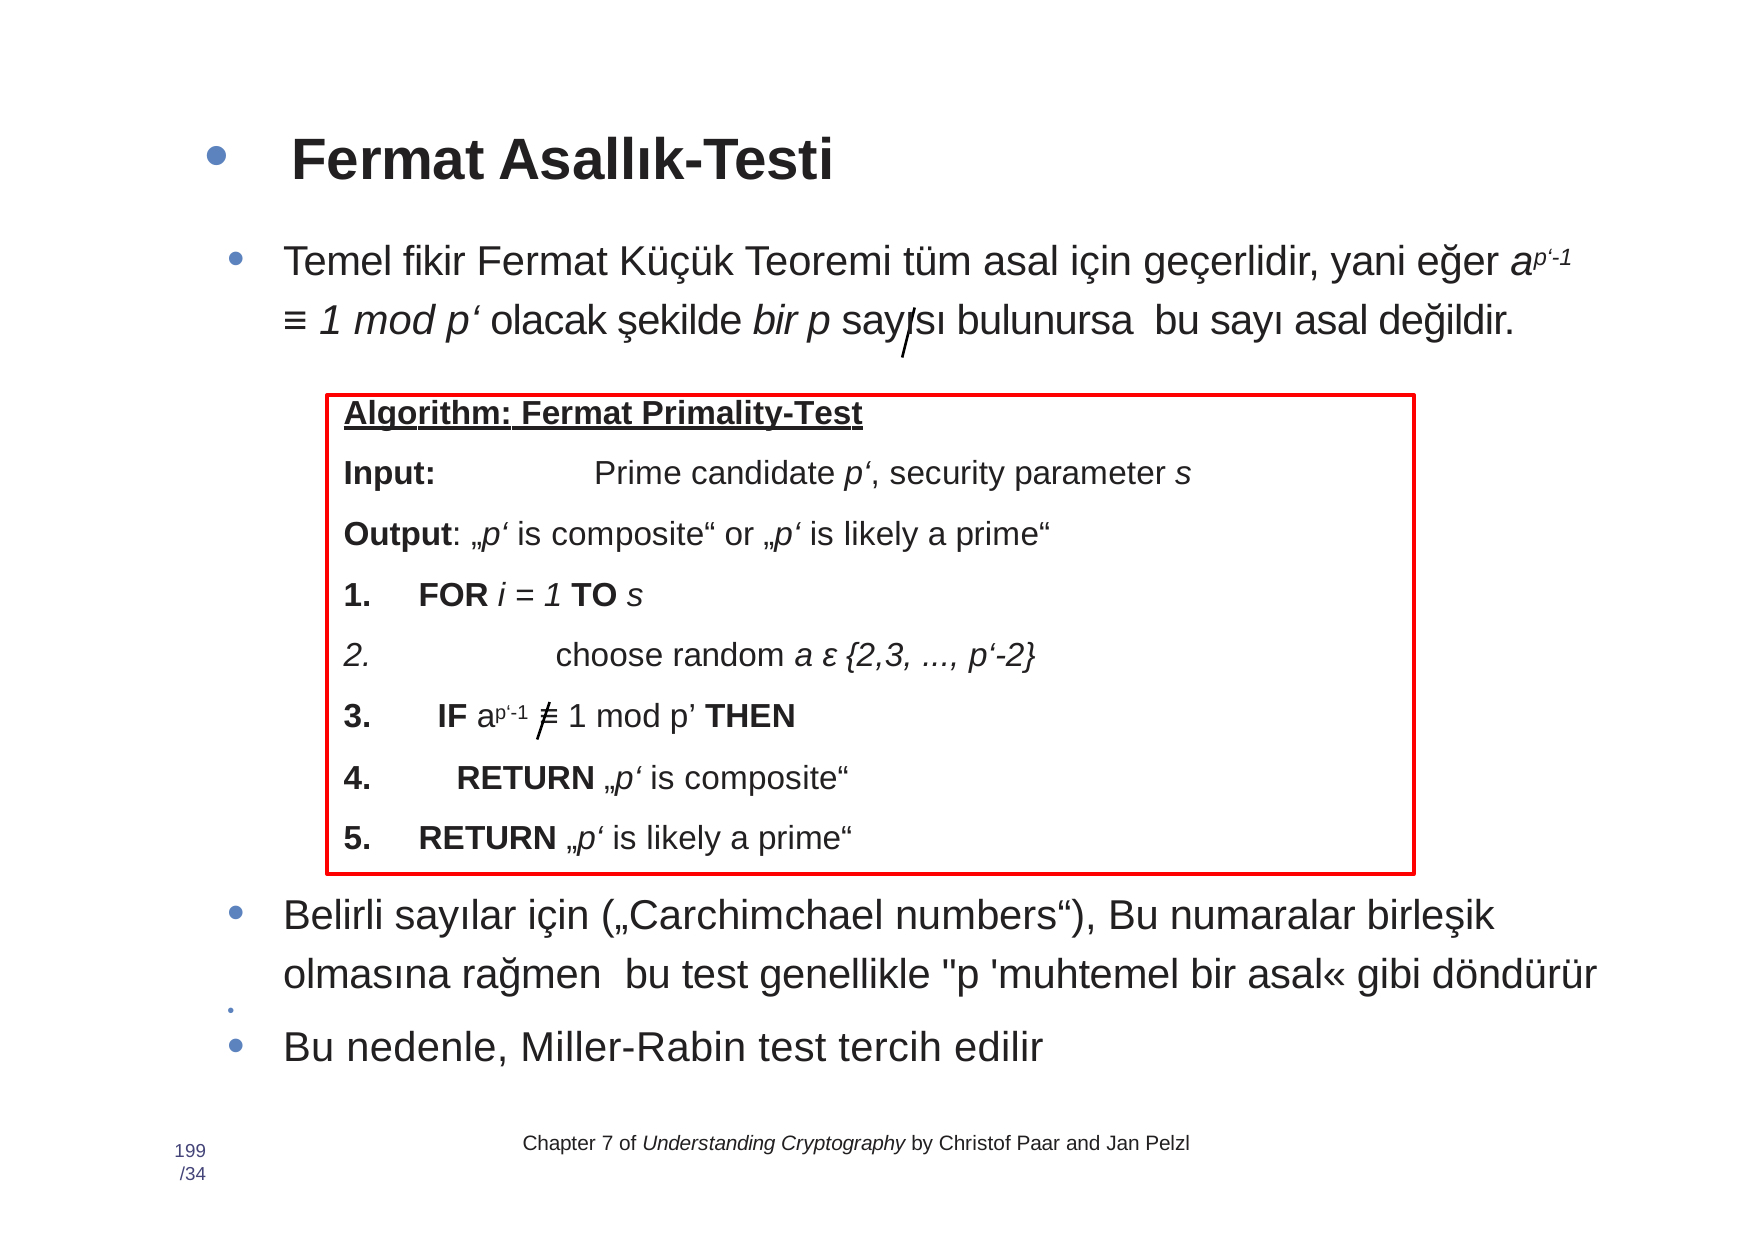

# • Fermat Asallık-Testi
Temel fikir Fermat Küçük Teoremi tüm asal için geçerlidir, yani eğer ap‘-1  ≡ 1 mod p‘ olacak şekilde bir p sayısı bulunursa  bu sayı asal değildir.

Algorithm: Fermat Primality-Test

Input:	Prime candidate p‘, security parameter s

Output: „p‘ is composite“ or „p‘ is likely a prime“

FOR i = 1 TO s

2.	choose random a ε {2,3, ..., p‘-2}

IF ap‘-1  ≡ 1 mod p’ THEN

RETURN „p‘ is composite“

RETURN „p‘ is likely a prime“

Belirli sayılar için („Carchimchael numbers“), Bu numaralar birleşik olmasına rağmen  bu test genellikle "p 'muhtemel bir asal« gibi döndürür

Bu nedenle, Miller-Rabin test tercih edilir

Chapter 7 of Understanding Cryptography by Christof Paar and Jan Pelzl
199 /34